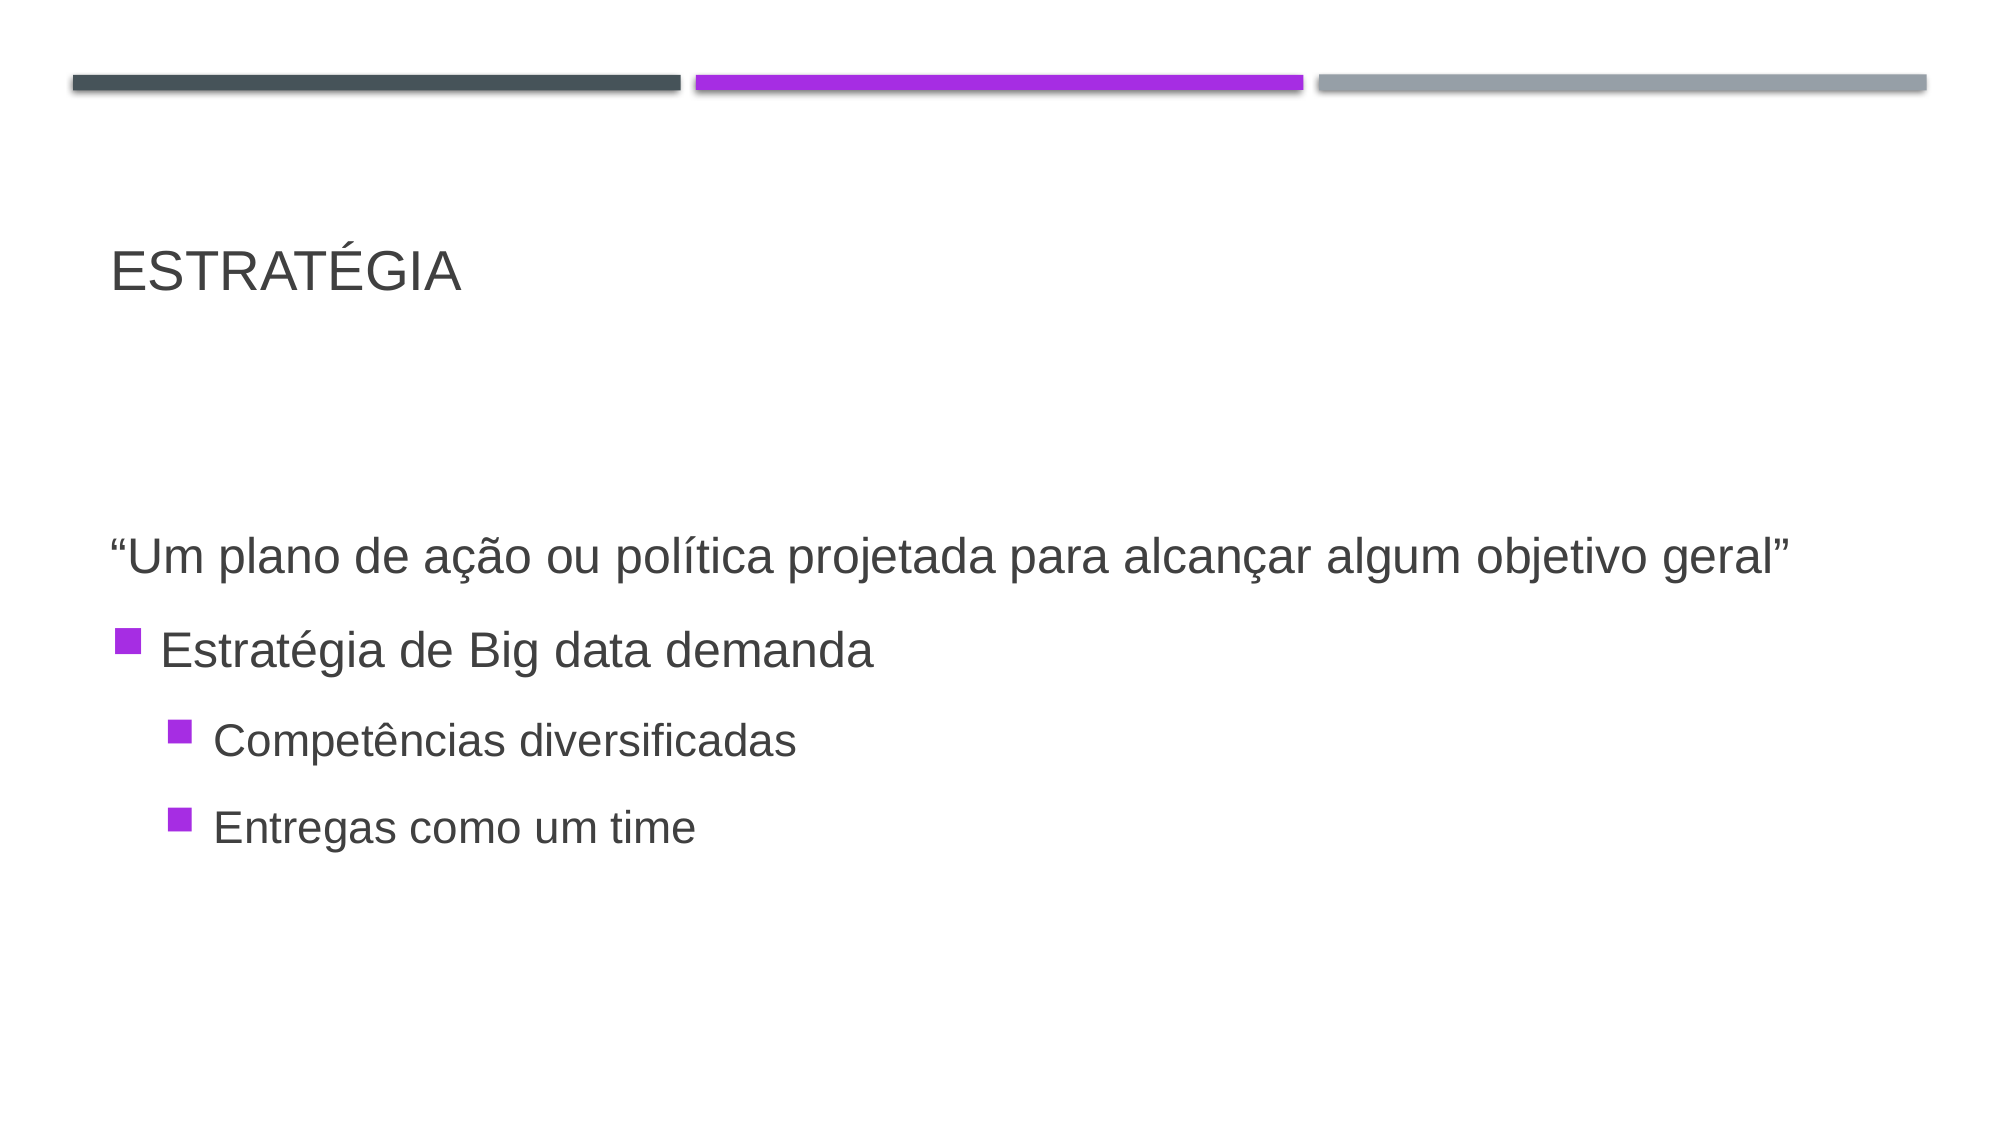

# Estratégia
“Um plano de ação ou política projetada para alcançar algum objetivo geral”
Estratégia de Big data demanda
Competências diversificadas
Entregas como um time